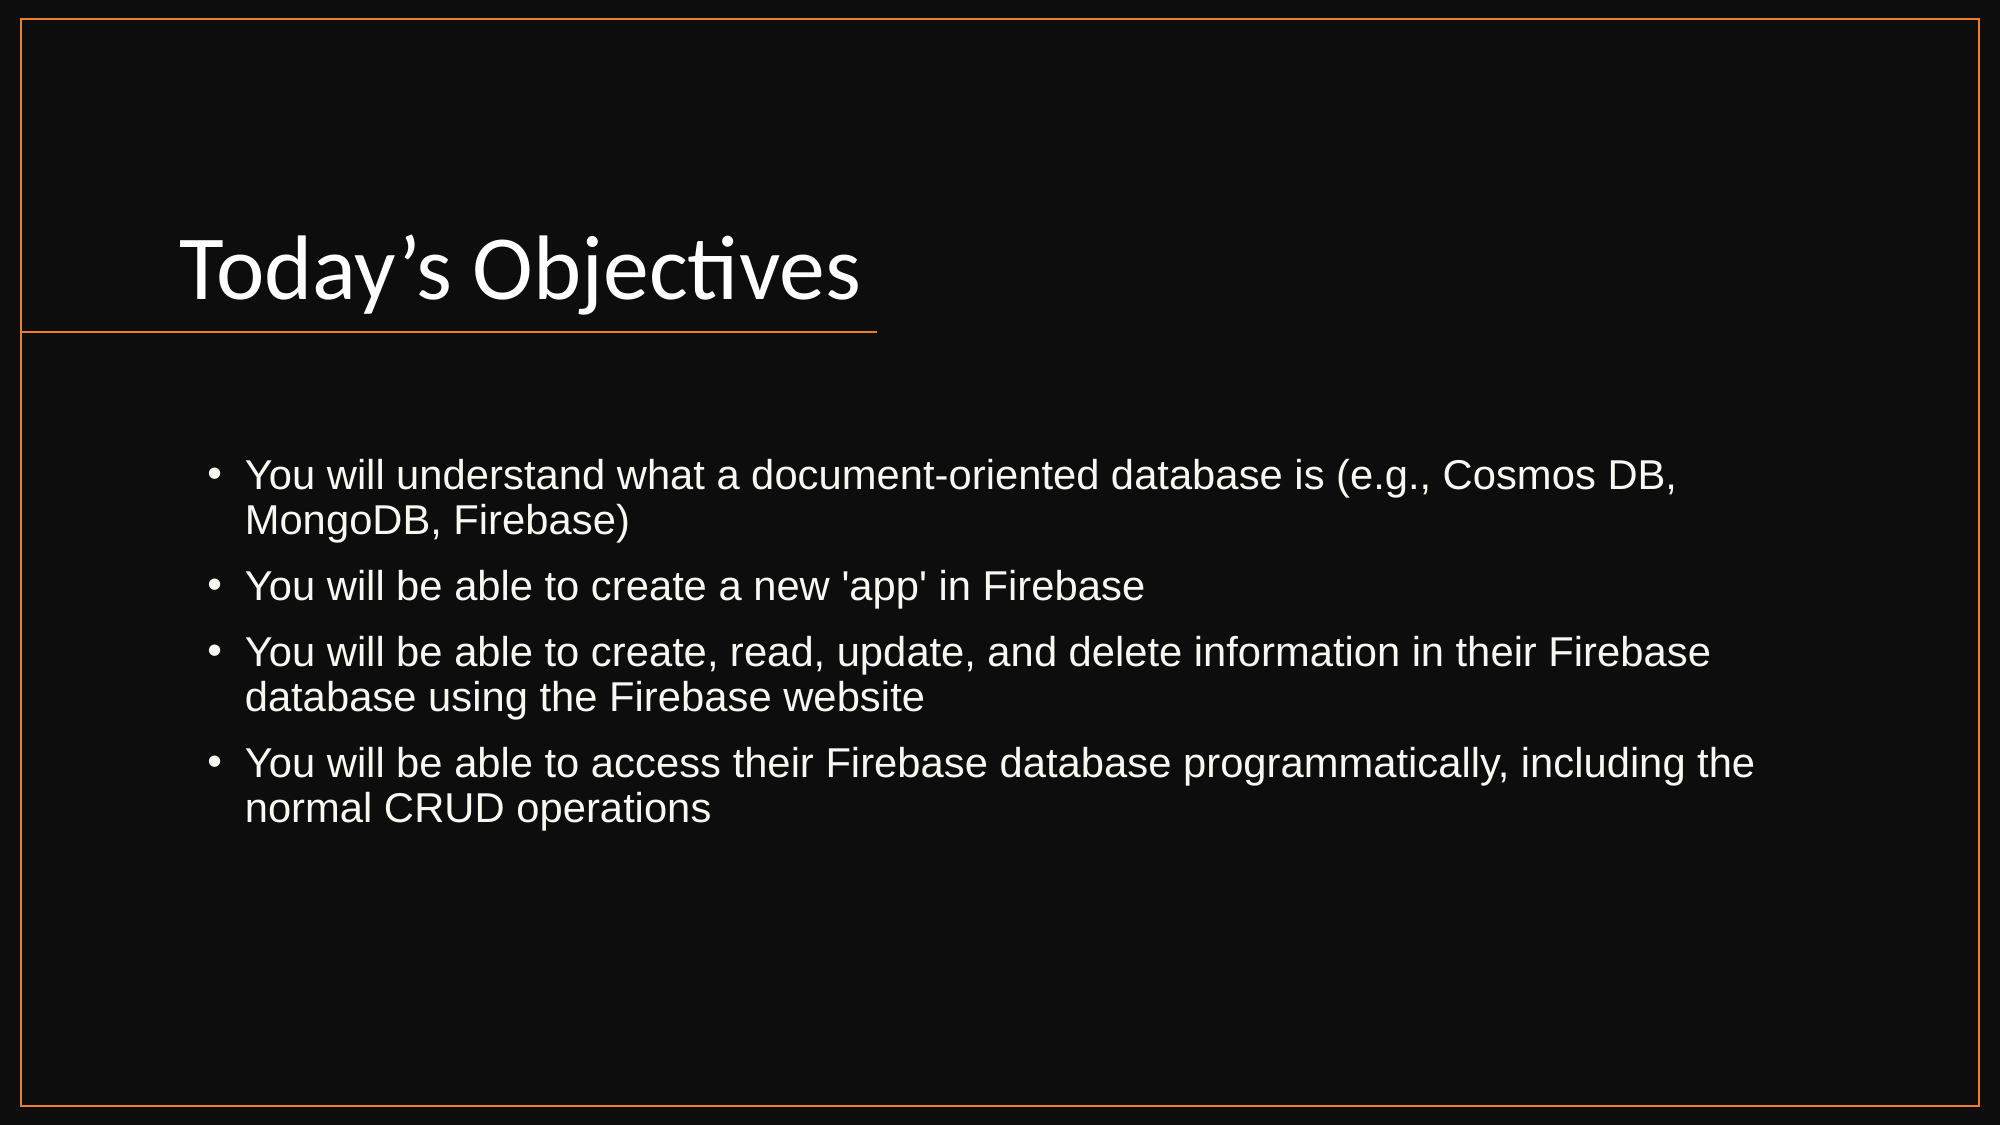

# Today’s Objectives

You will understand what a document-oriented database is (e.g., Cosmos DB, MongoDB, Firebase)
You will be able to create a new 'app' in Firebase
You will be able to create, read, update, and delete information in their Firebase database using the Firebase website
You will be able to access their Firebase database programmatically, including the normal CRUD operations